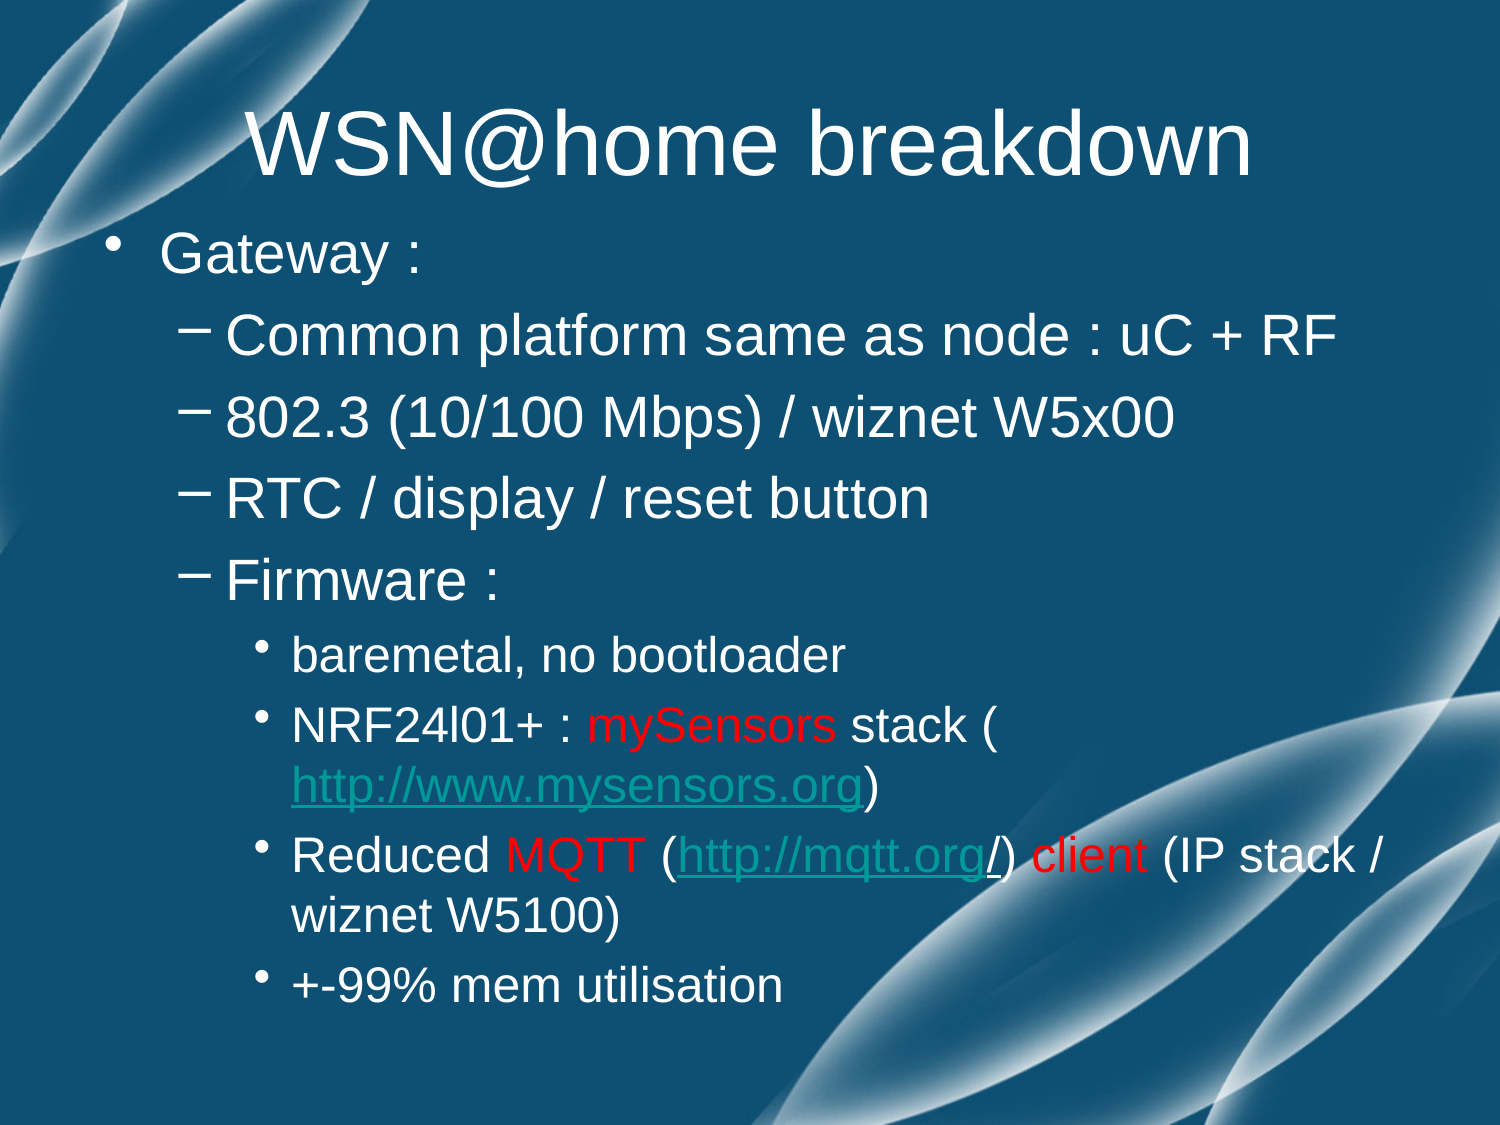

# WSN@home breakdown
Gateway :
Common platform same as node : uC + RF
802.3 (10/100 Mbps) / wiznet W5x00
RTC / display / reset button
Firmware :
baremetal, no bootloader
NRF24l01+ : mySensors stack (http://www.mysensors.org)
Reduced MQTT (http://mqtt.org/) client (IP stack / wiznet W5100)
+-99% mem utilisation